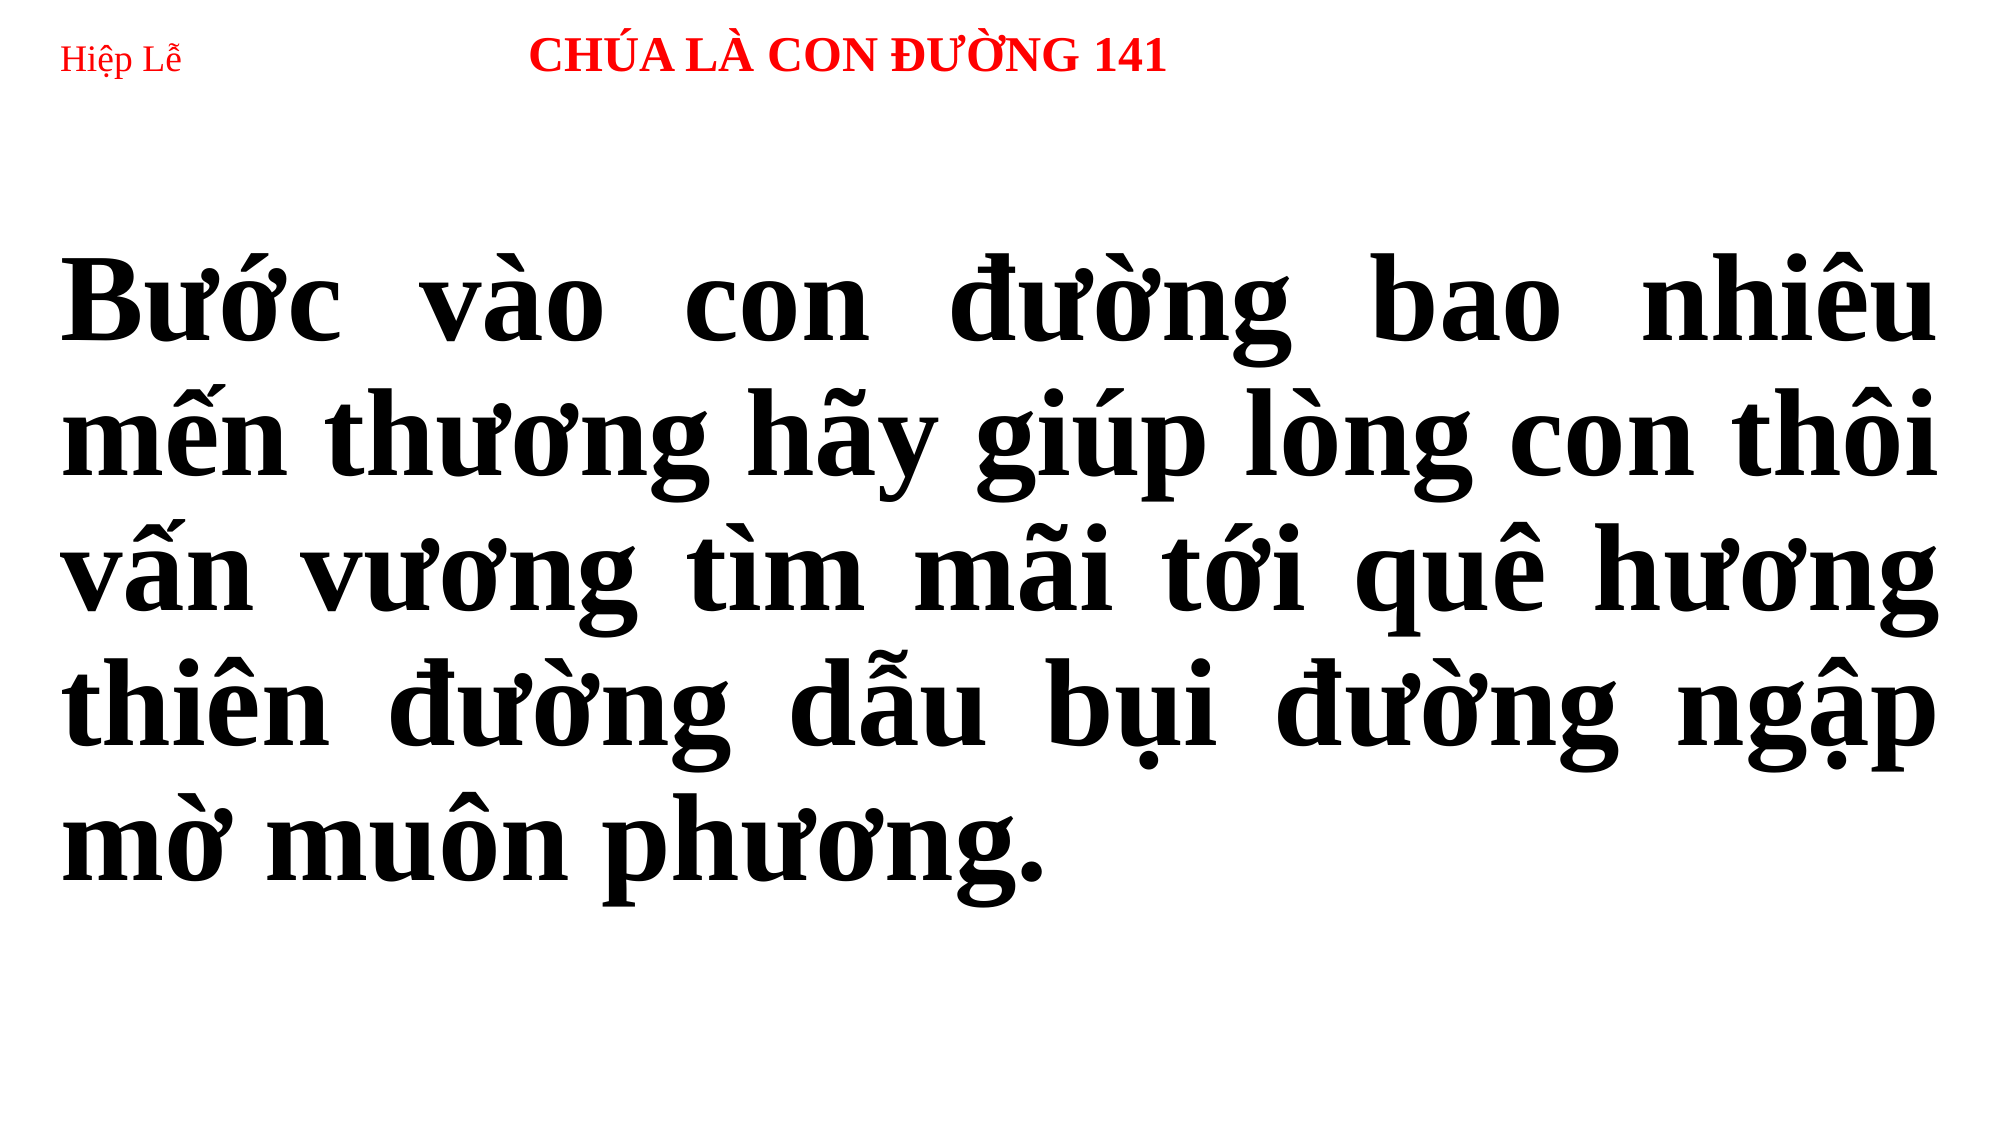

# Hiệp Lễ                         	  CHÚA LÀ CON ĐƯỜNG 141
Bước vào con đường bao nhiêu mến thương hãy giúp lòng con thôi vấn vương tìm mãi tới quê hương thiên đường dẫu bụi đường ngập mờ muôn phương.